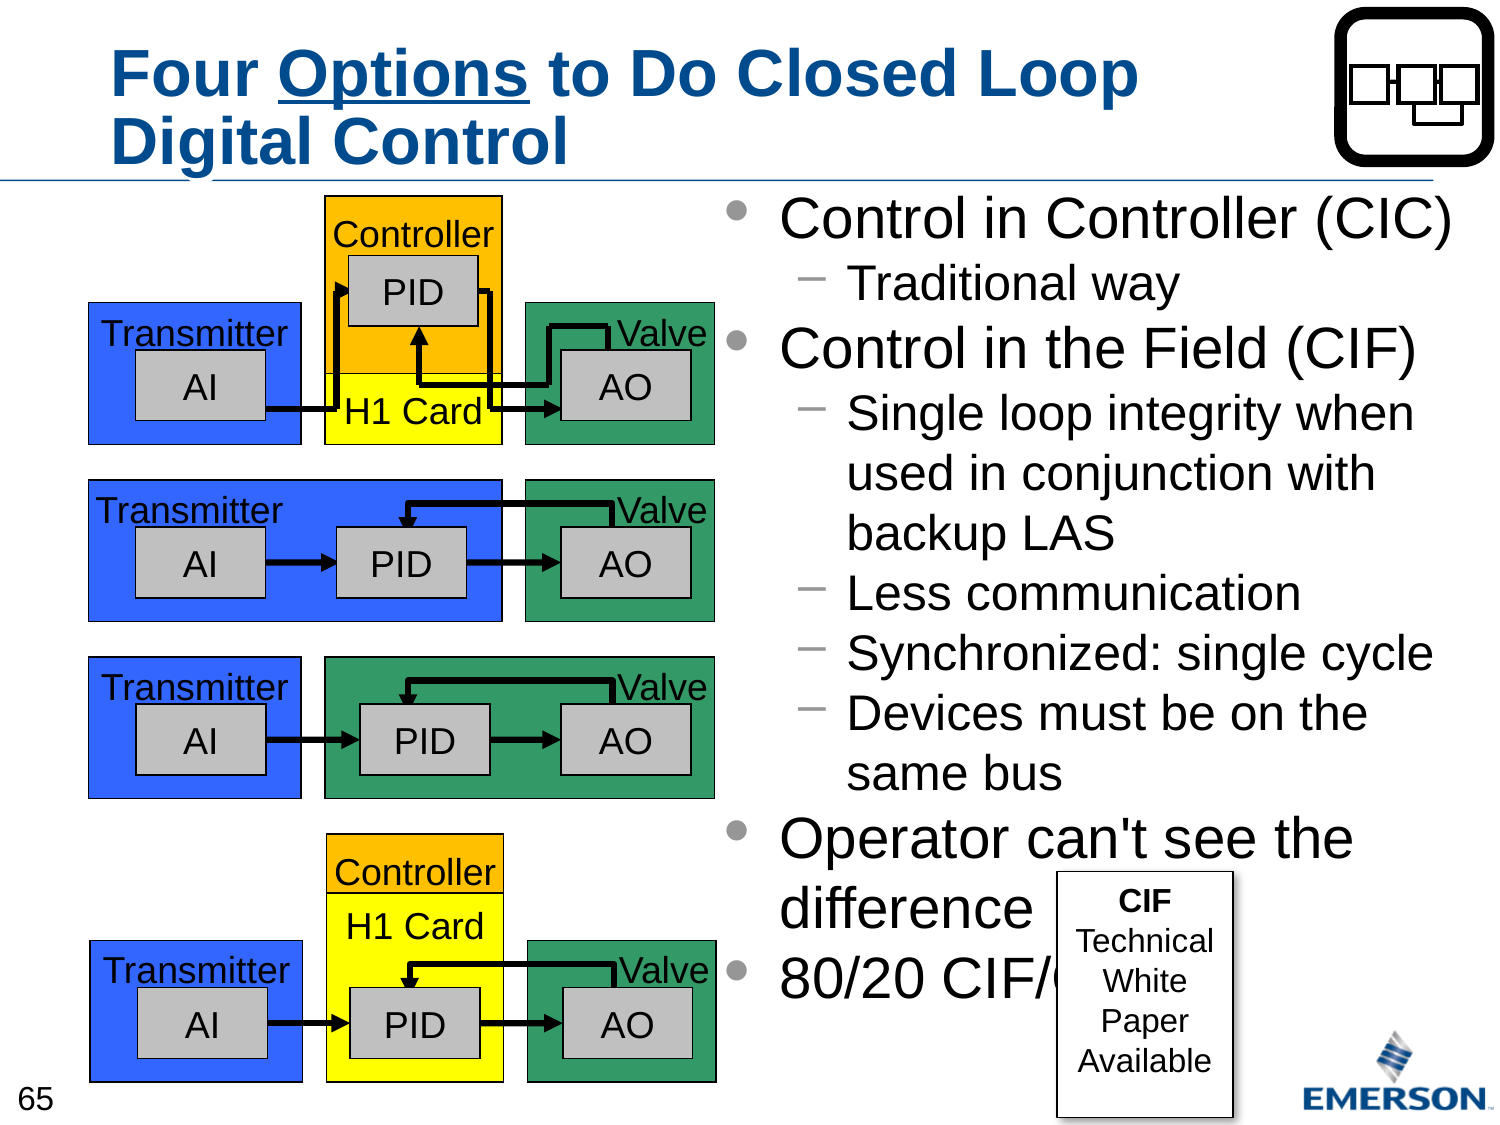

# Four Options to Do Closed Loop Digital Control
Control in Controller (CIC)
Traditional way
Control in the Field (CIF)
Single loop integrity when used in conjunction with backup LAS
Less communication
Synchronized: single cycle
Devices must be on the same bus
Operator can't see the difference
80/20 CIF/CIC
Controller
PID
Transmitter
Valve

H1 Card
AI
AO

Transmitter
Valve

AI
PID
AO
Valve
Transmitter

AI
PID
AO
Controller
H1 Card
Transmitter
Valve

AI
PID
AO
CIF
Technical White Paper Available